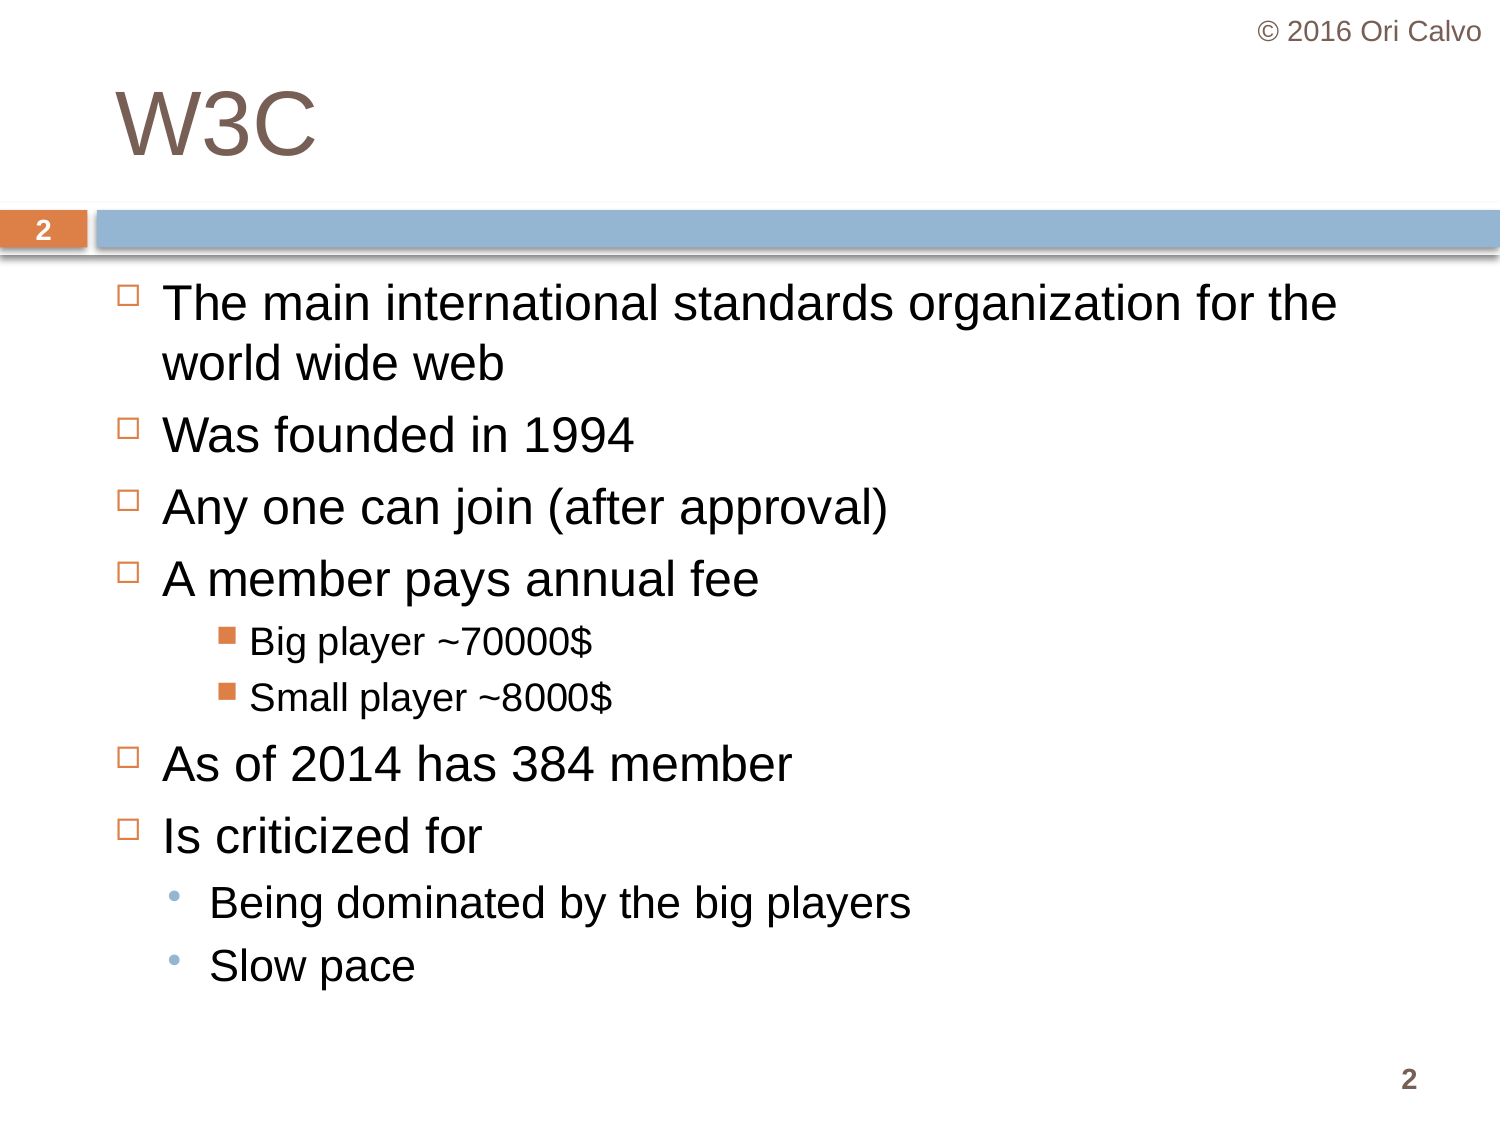

© 2016 Ori Calvo
# W3C
2
The main international standards organization for the world wide web
Was founded in 1994
Any one can join (after approval)
A member pays annual fee
Big player ~70000$
Small player ~8000$
As of 2014 has 384 member
Is criticized for
Being dominated by the big players
Slow pace